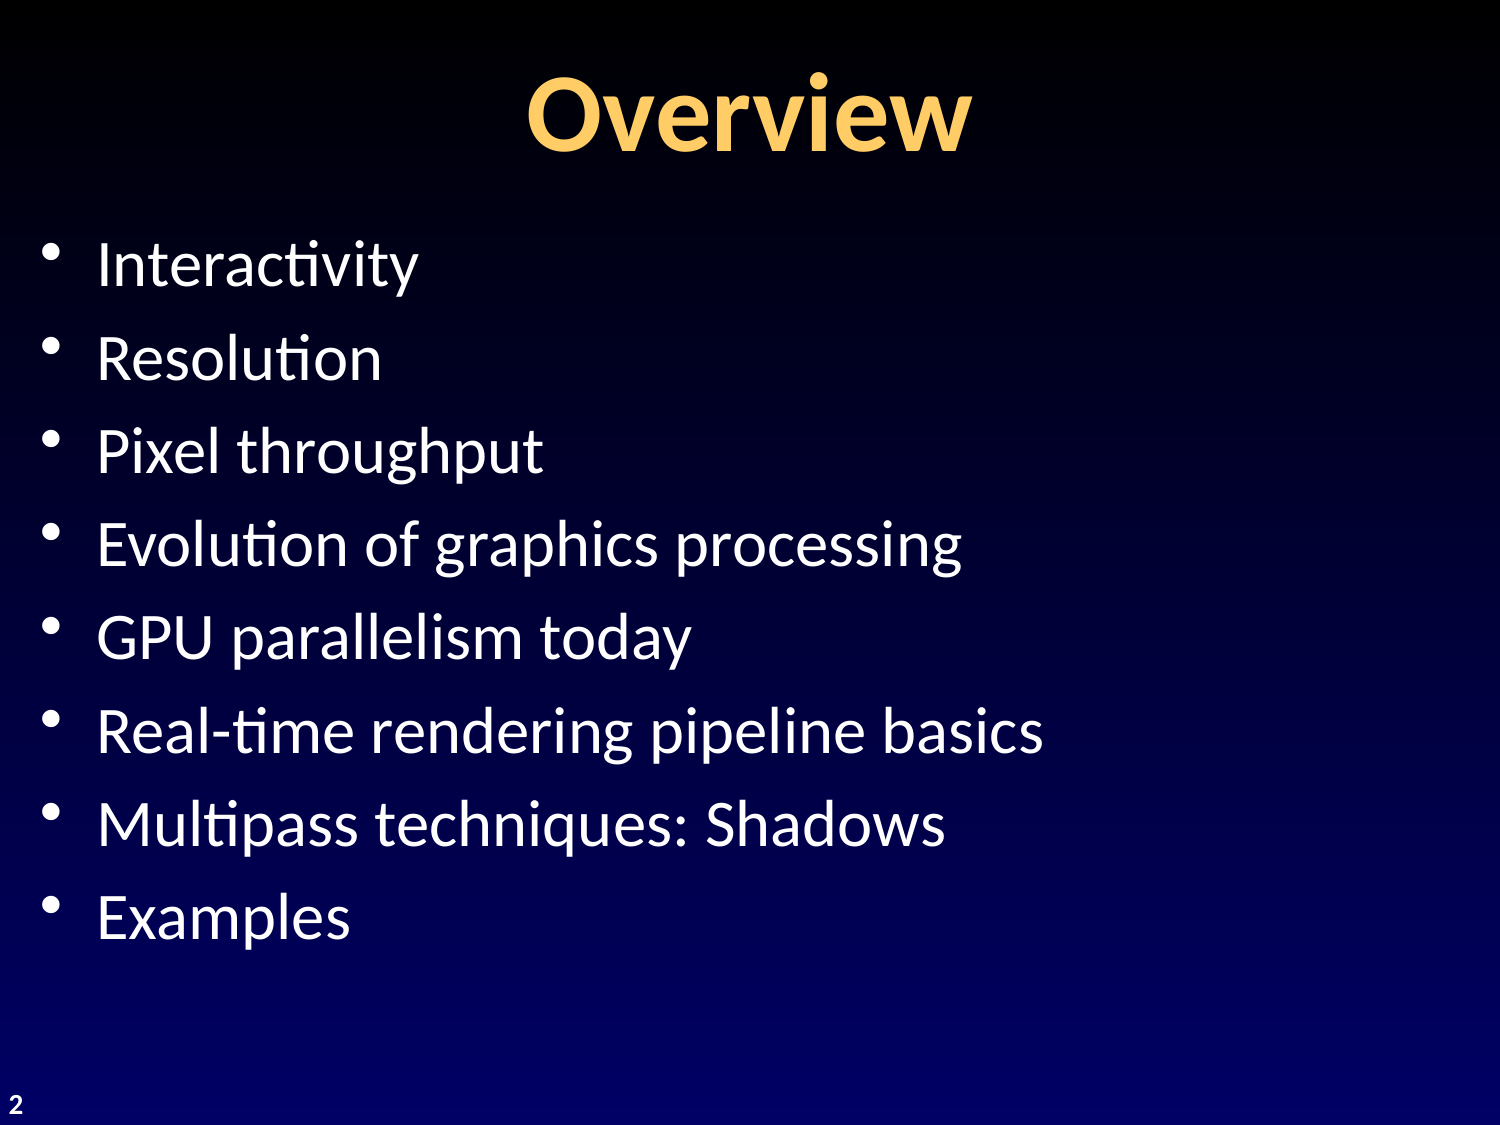

# Overview
Interactivity
Resolution
Pixel throughput
Evolution of graphics processing
GPU parallelism today
Real-time rendering pipeline basics
Multipass techniques: Shadows
Examples
2